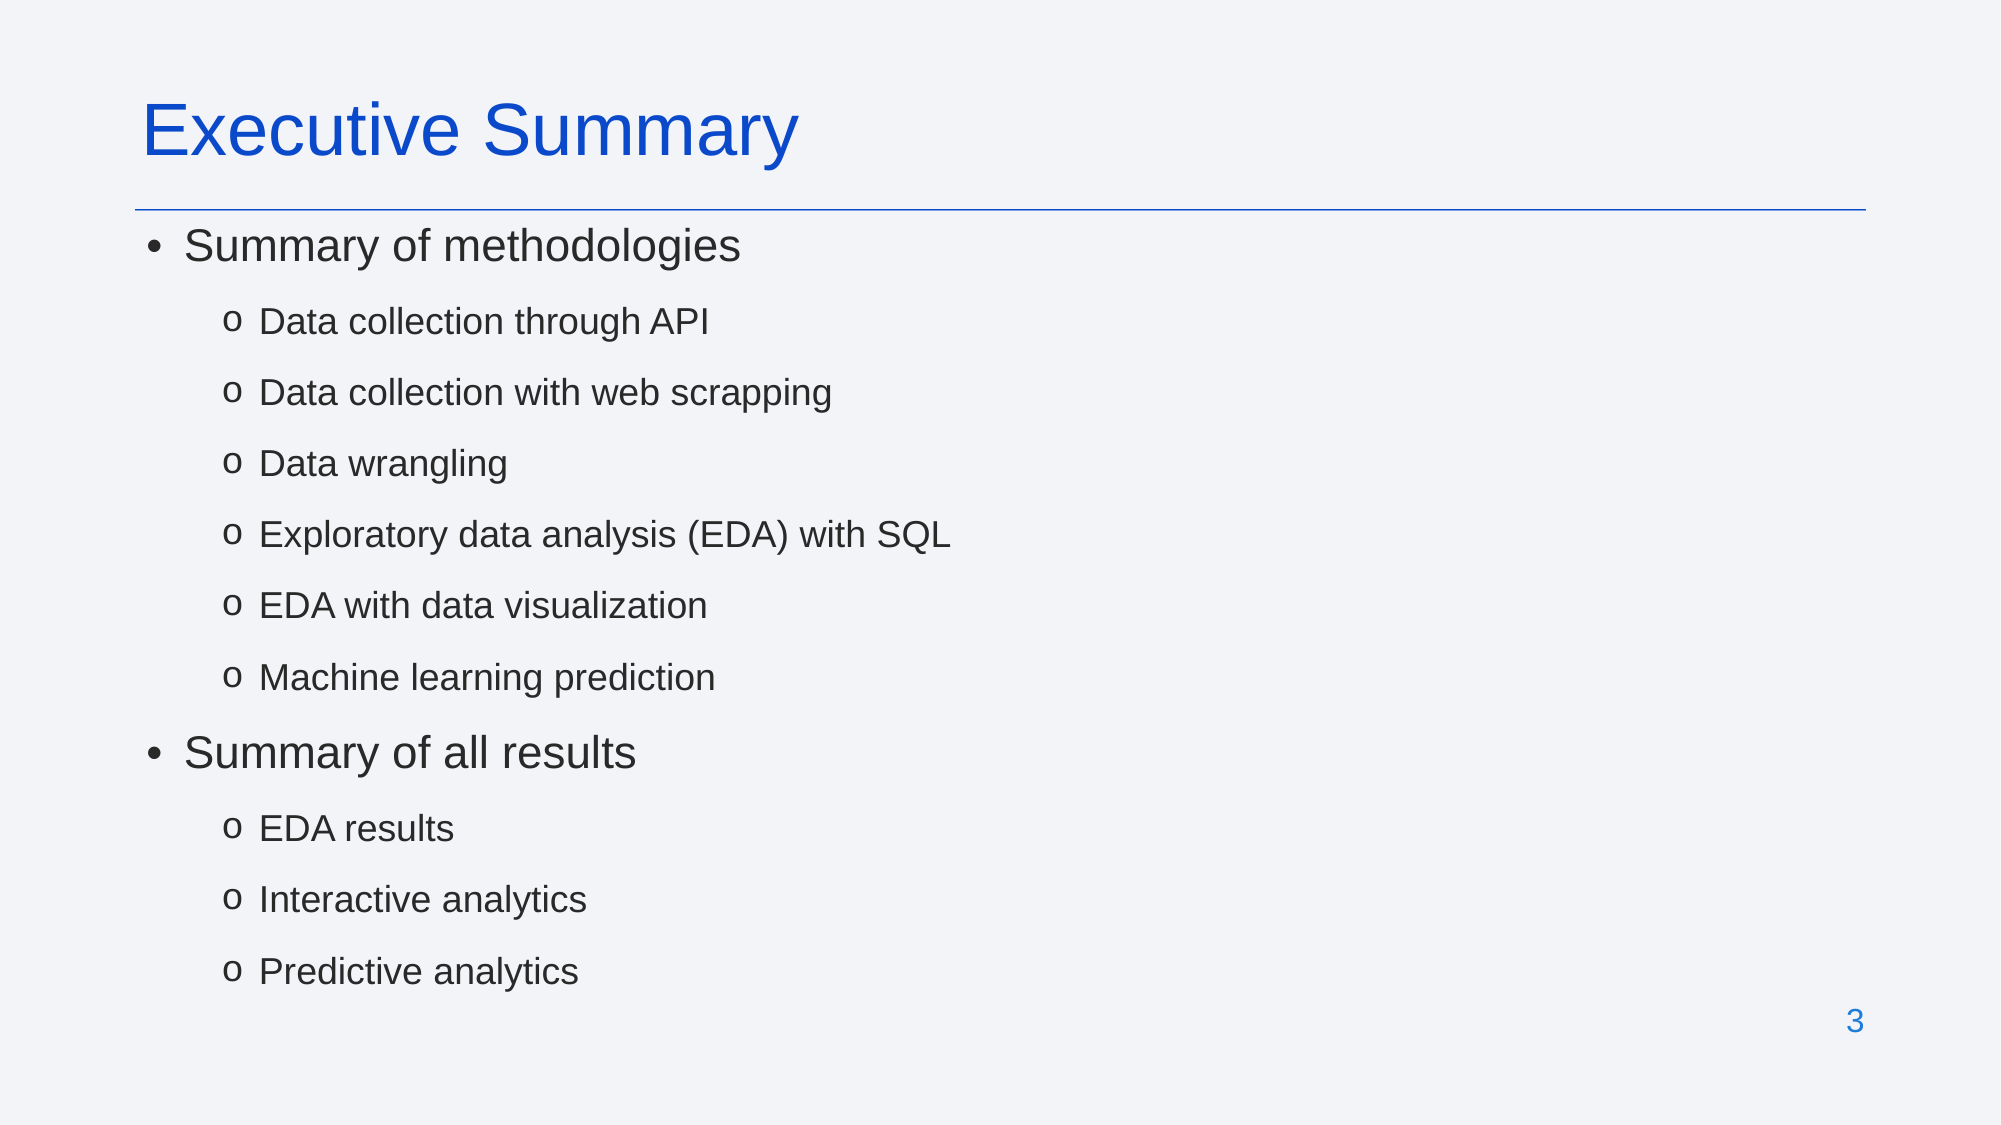

Executive Summary
Summary of methodologies
Data collection through API
Data collection with web scrapping
Data wrangling
Exploratory data analysis (EDA) with SQL
EDA with data visualization
Machine learning prediction
Summary of all results
EDA results
Interactive analytics
Predictive analytics
3